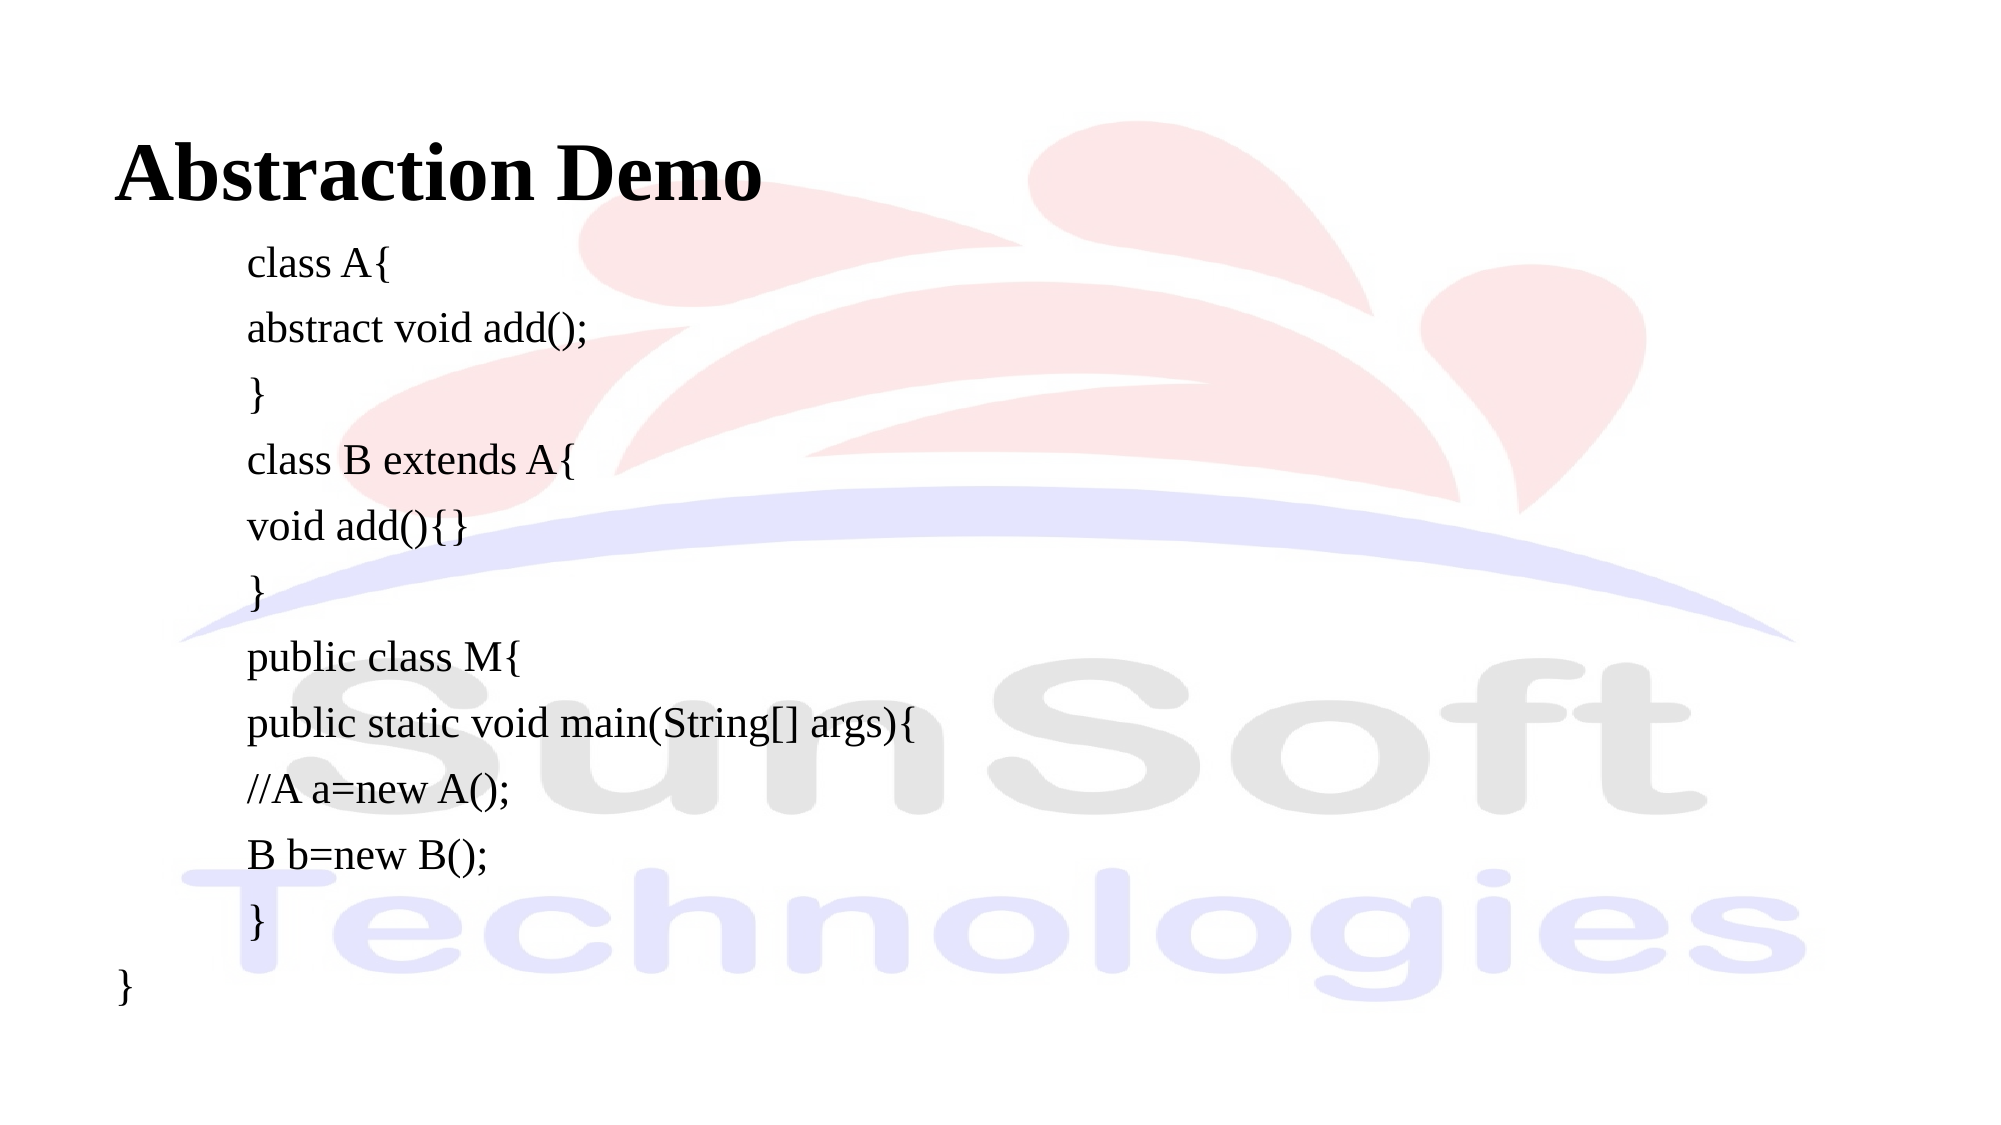

# Abstraction Demo
	class A{
		abstract void add();
		}
	class B extends A{
		void add(){}
		}
	public class M{
		public static void main(String[] args){
	//A a=new A();
	B b=new B();
		}
}